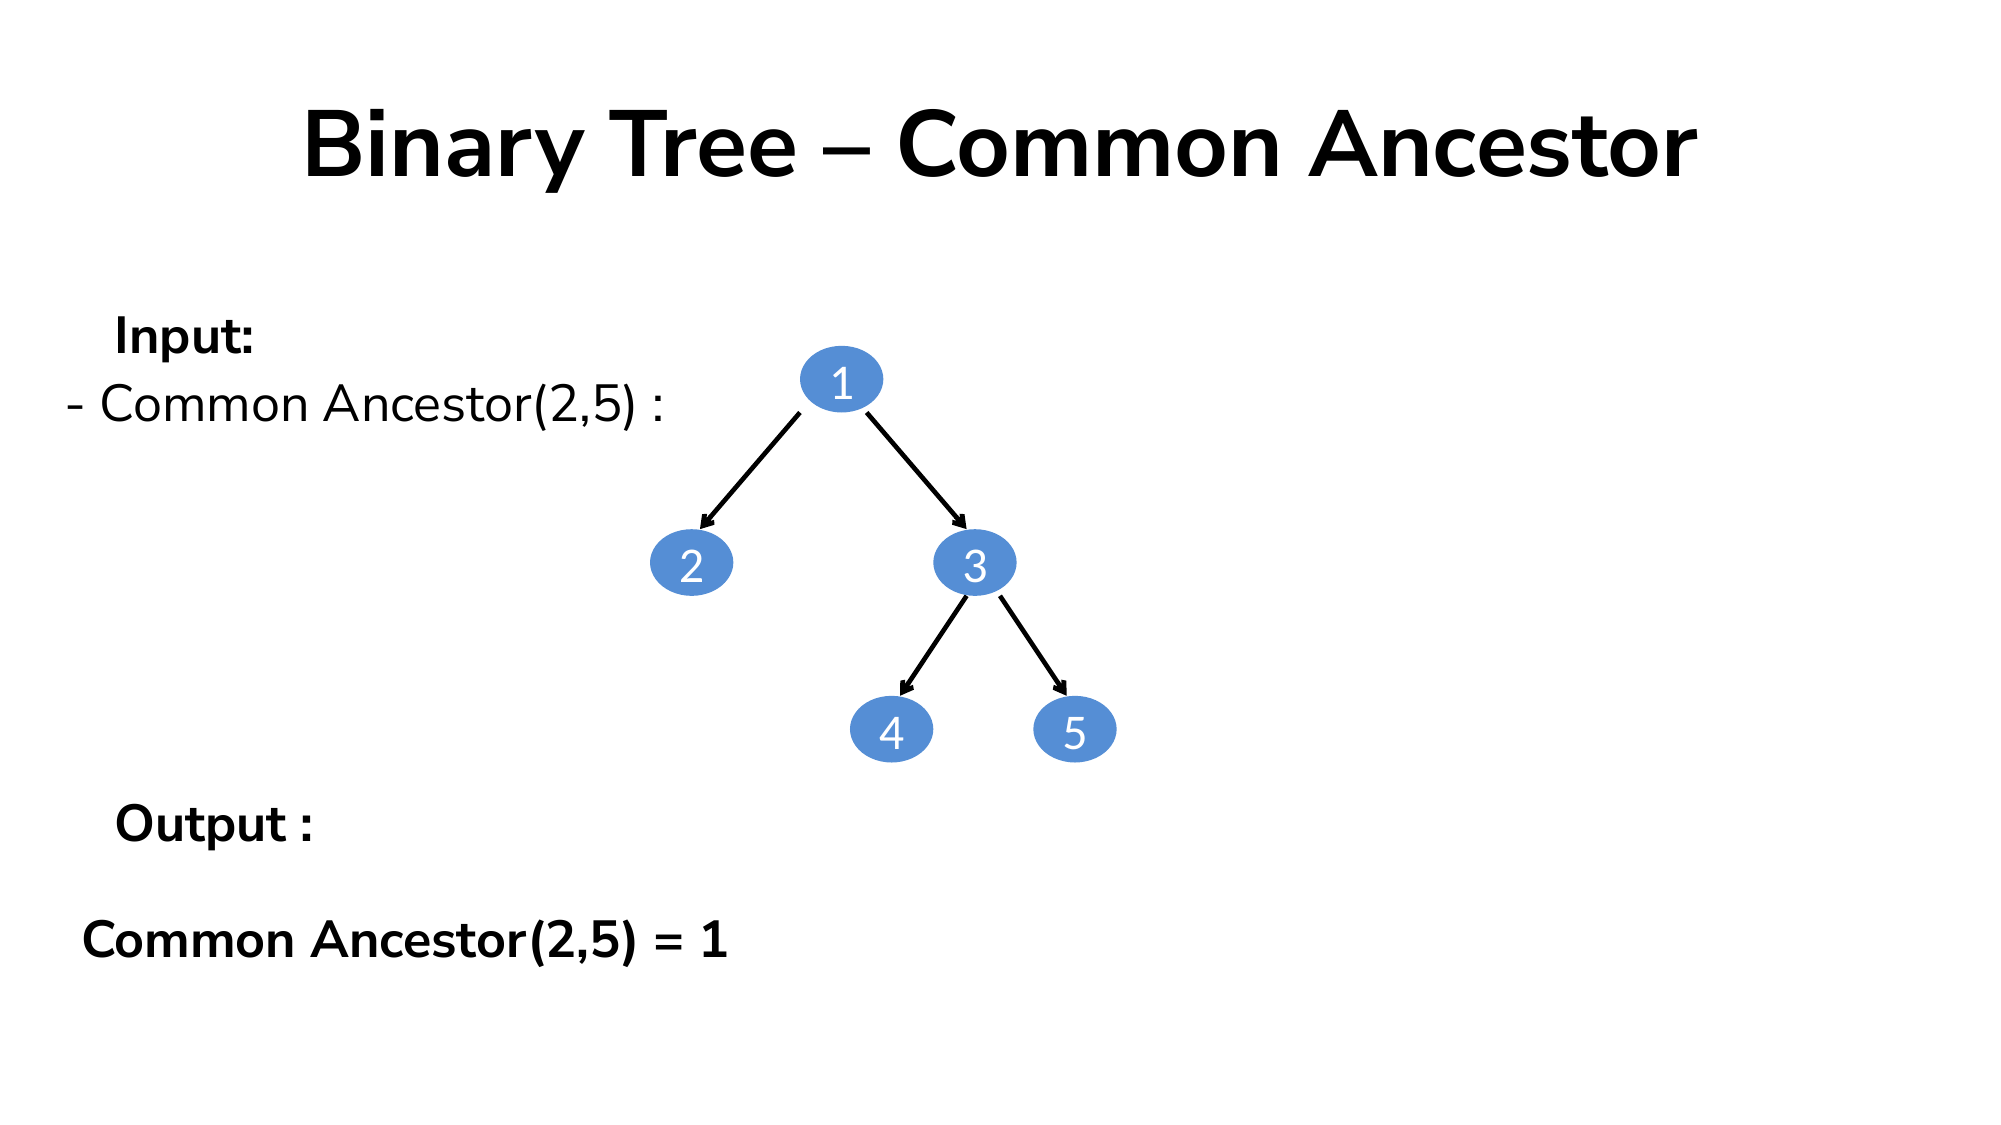

# Binary Tree – Common Ancestor
Input:

1
  1
- Common Ancestor(2,5) :
  2
2
3
 3
  4
4
5
 5
Output :
Common Ancestor(2,5) = 1